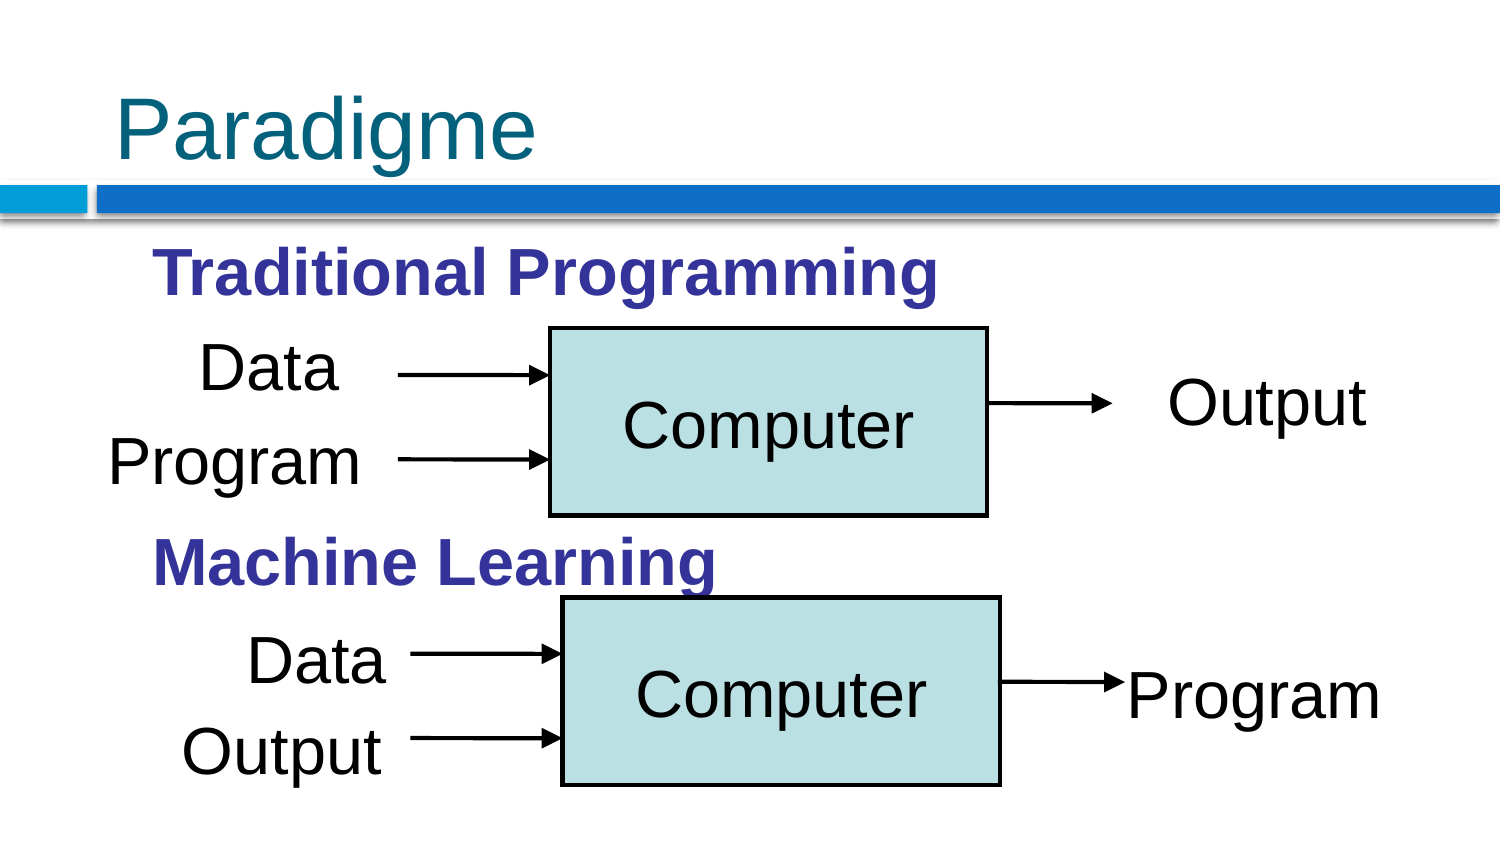

# Paradigme
  Traditional Programming

  Machine Learning
Data
Computer
Output

Program

Computer
Data
Program

Output